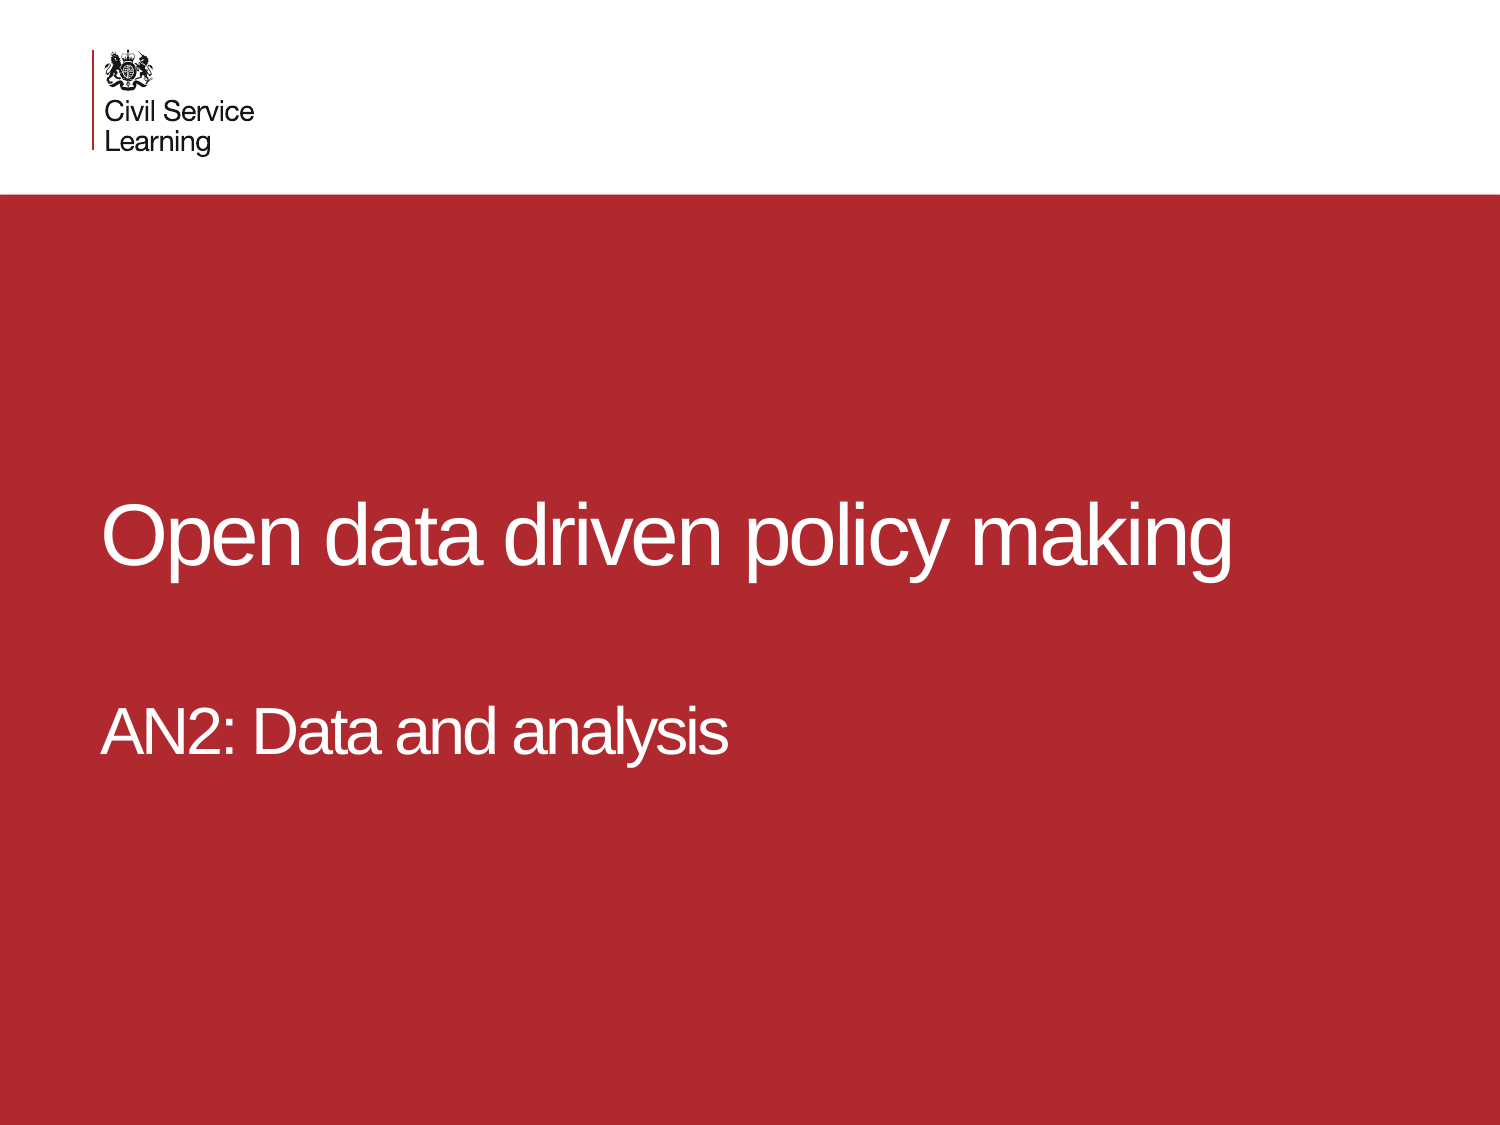

# Open data driven policy making AN2: Data and analysis